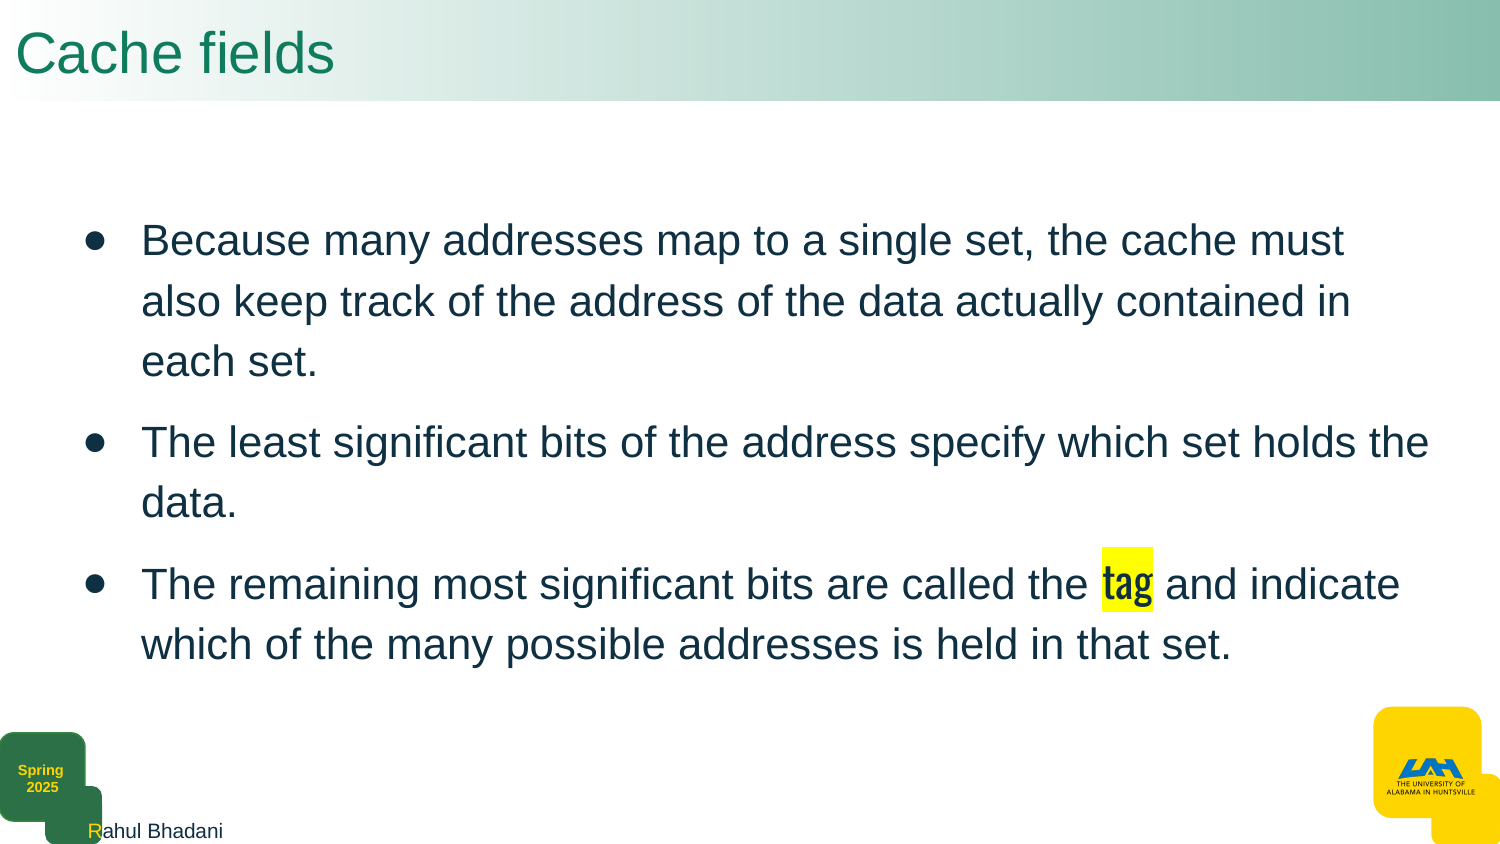

# Cache fields
Because many addresses map to a single set, the cache must also keep track of the address of the data actually contained in each set.
The least significant bits of the address specify which set holds the data.
The remaining most significant bits are called the tag and indicate which of the many possible addresses is held in that set.